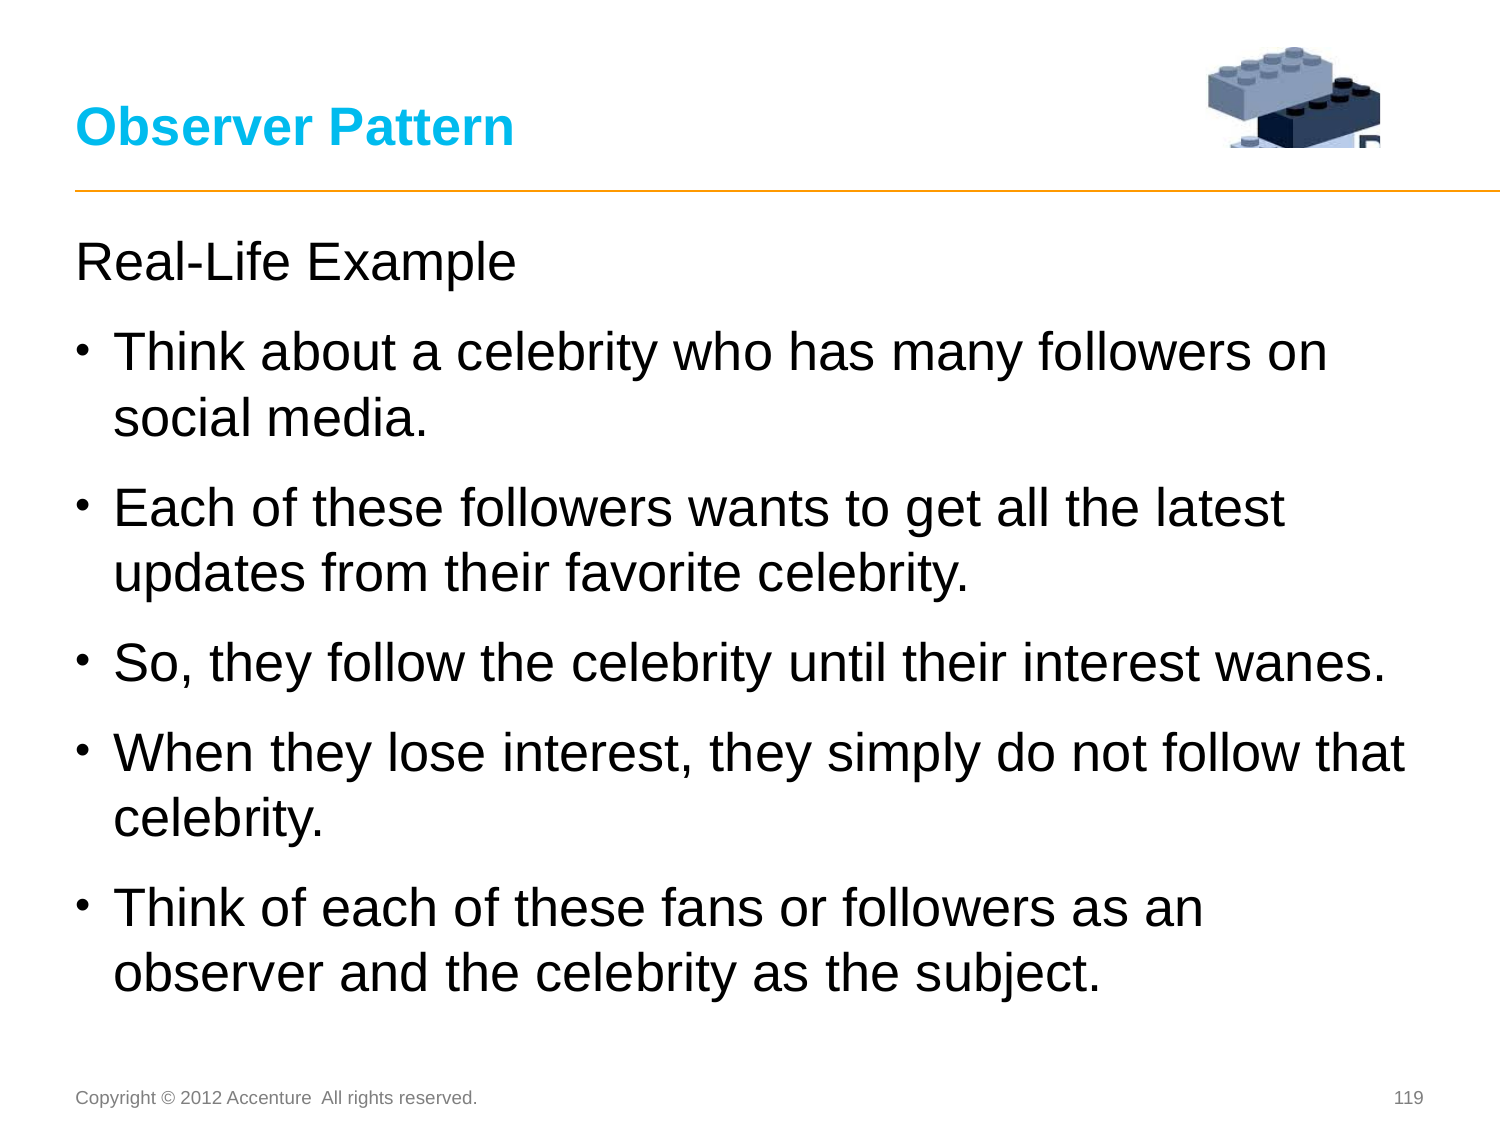

# Observer Pattern
Real-Life Example
Think about a celebrity who has many followers on social media.
Each of these followers wants to get all the latest updates from their favorite celebrity.
So, they follow the celebrity until their interest wanes.
When they lose interest, they simply do not follow that celebrity.
Think of each of these fans or followers as an observer and the celebrity as the subject.